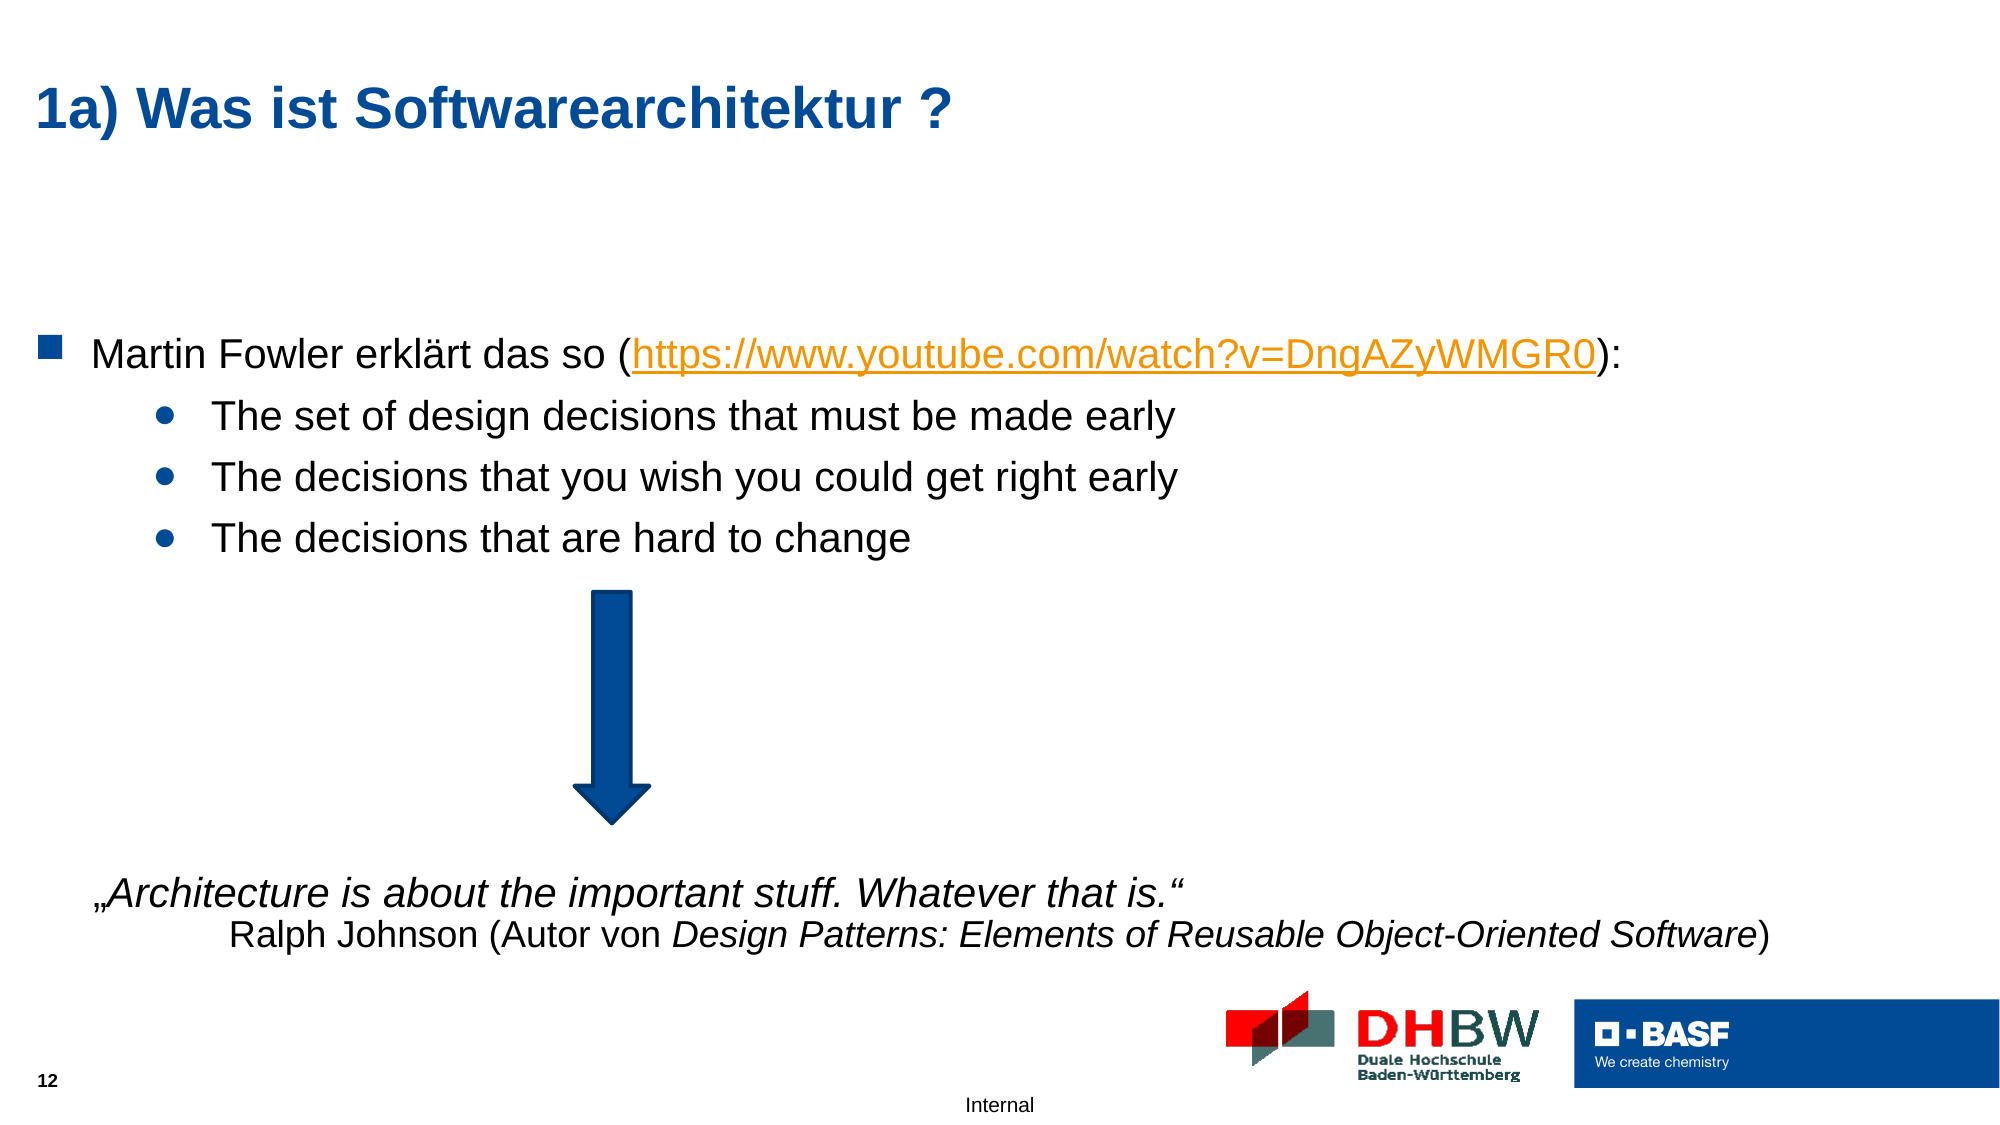

# 1a) Was ist Softwarearchitektur ?
Martin Fowler erklärt das so (https://www.youtube.com/watch?v=DngAZyWMGR0):
The set of design decisions that must be made early
The decisions that you wish you could get right early
The decisions that are hard to change

„Architecture is about the important stuff. Whatever that is.“

Ralph Johnson (Autor von Design Patterns: Elements of Reusable Object-Oriented Software)
12